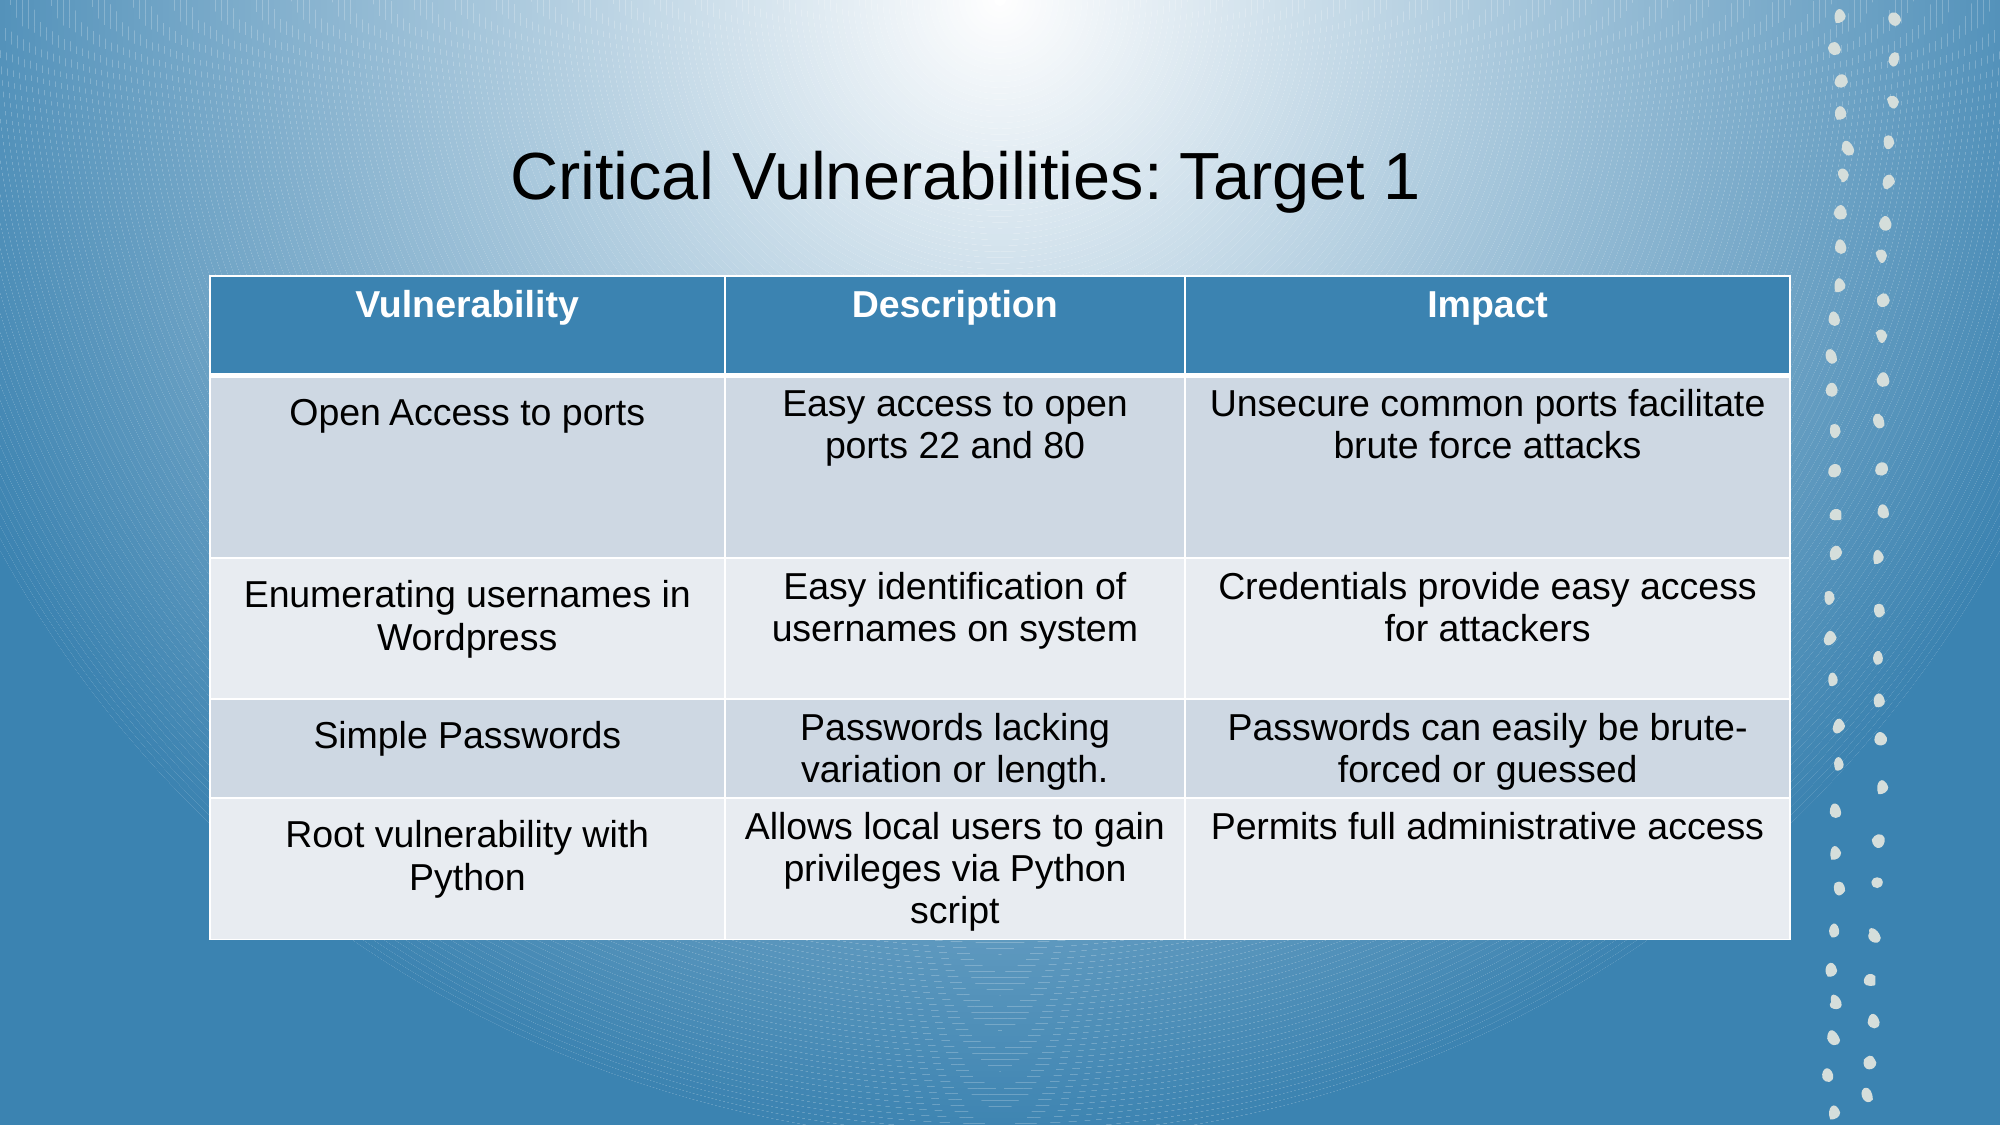

# Critical Vulnerabilities: Target 1
| Vulnerability | Description | Impact |
| --- | --- | --- |
| Open Access to ports | Easy access to open ports 22 and 80 | Unsecure common ports facilitate brute force attacks |
| Enumerating usernames in Wordpress | Easy identification of usernames on system | Credentials provide easy access for attackers |
| Simple Passwords | Passwords lacking variation or length. | Passwords can easily be brute-forced or guessed |
| Root vulnerability with Python | Allows local users to gain privileges via Python script | Permits full administrative access |